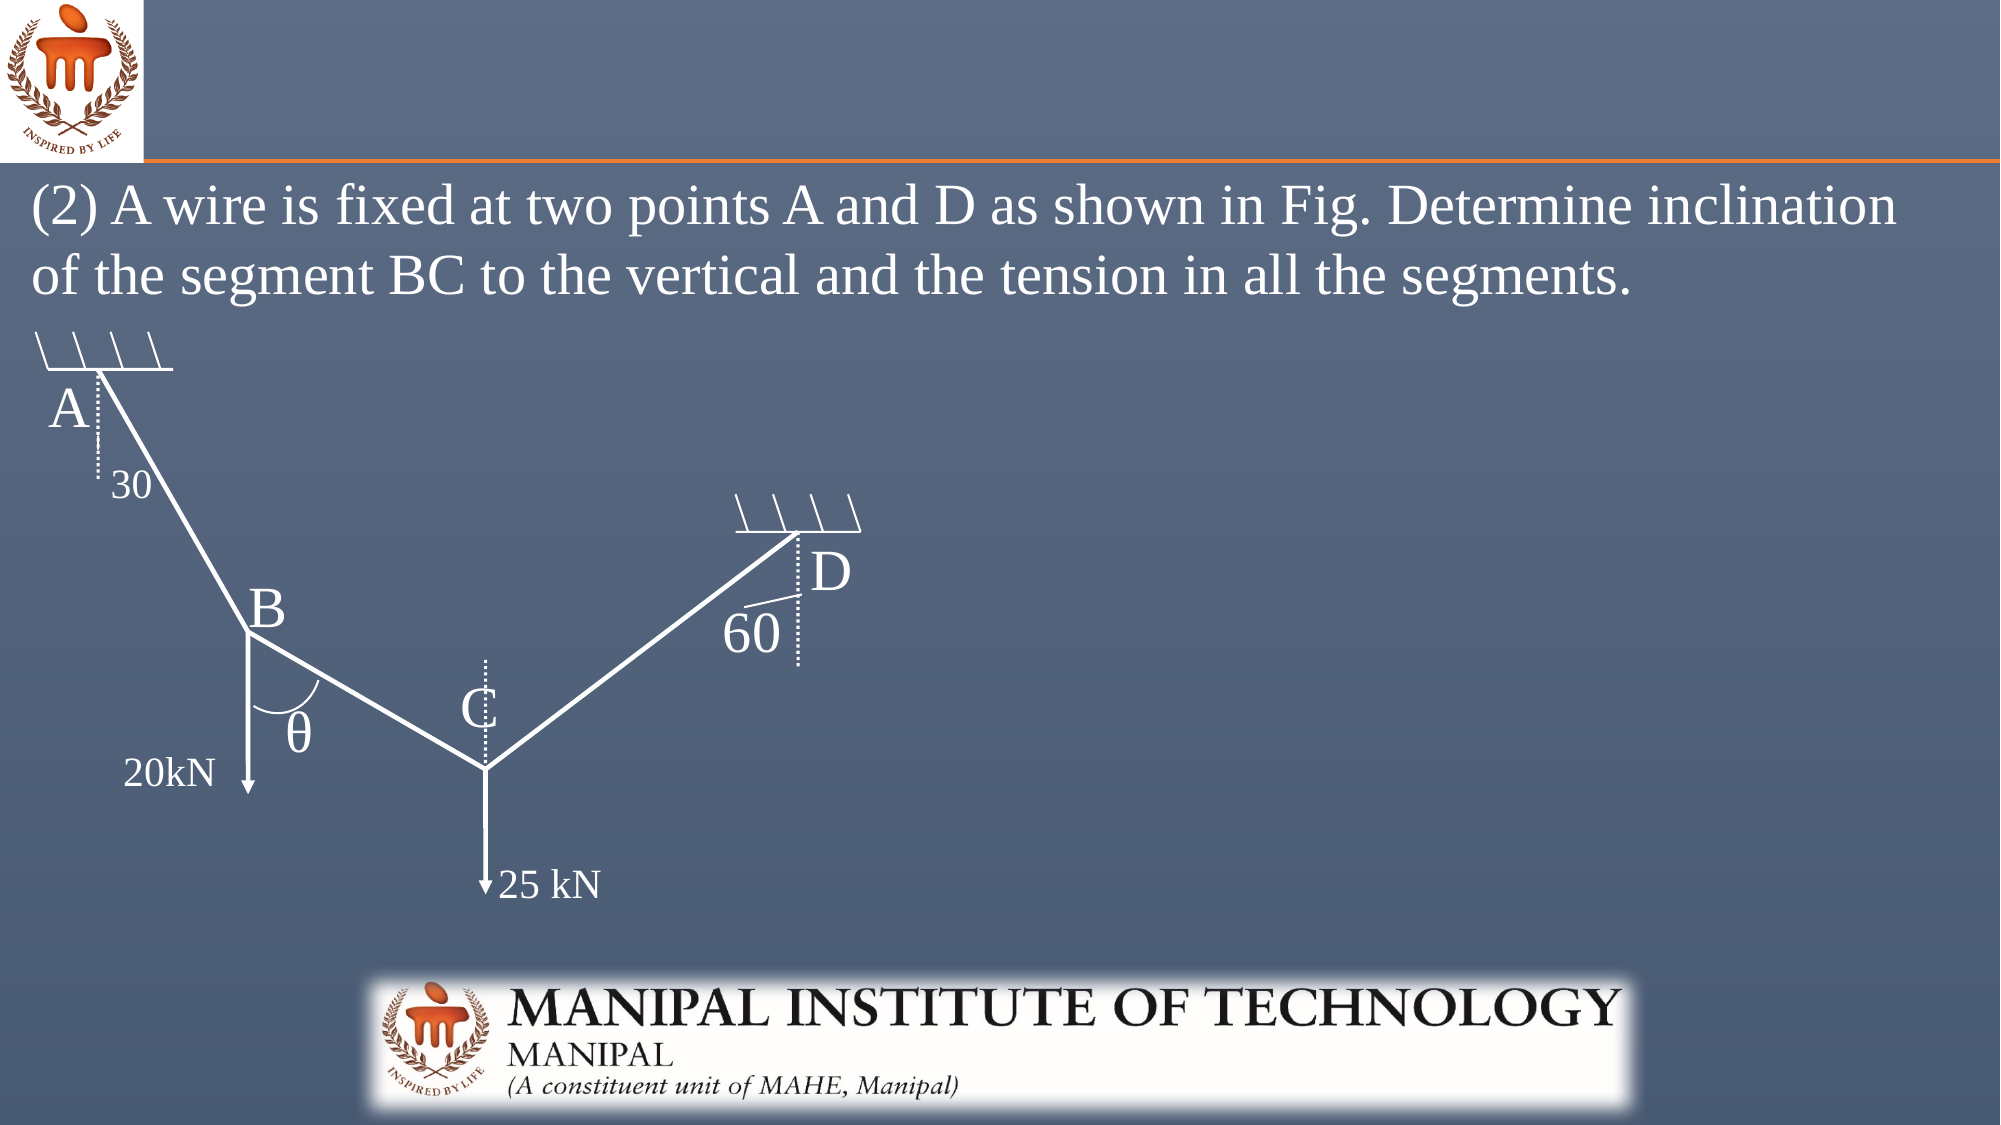

(2) A wire is fixed at two points A and D as shown in Fig. Determine inclination of the segment BC to the vertical and the tension in all the segments.

A

30

D

B
60

C
θ
20kN

25 kN